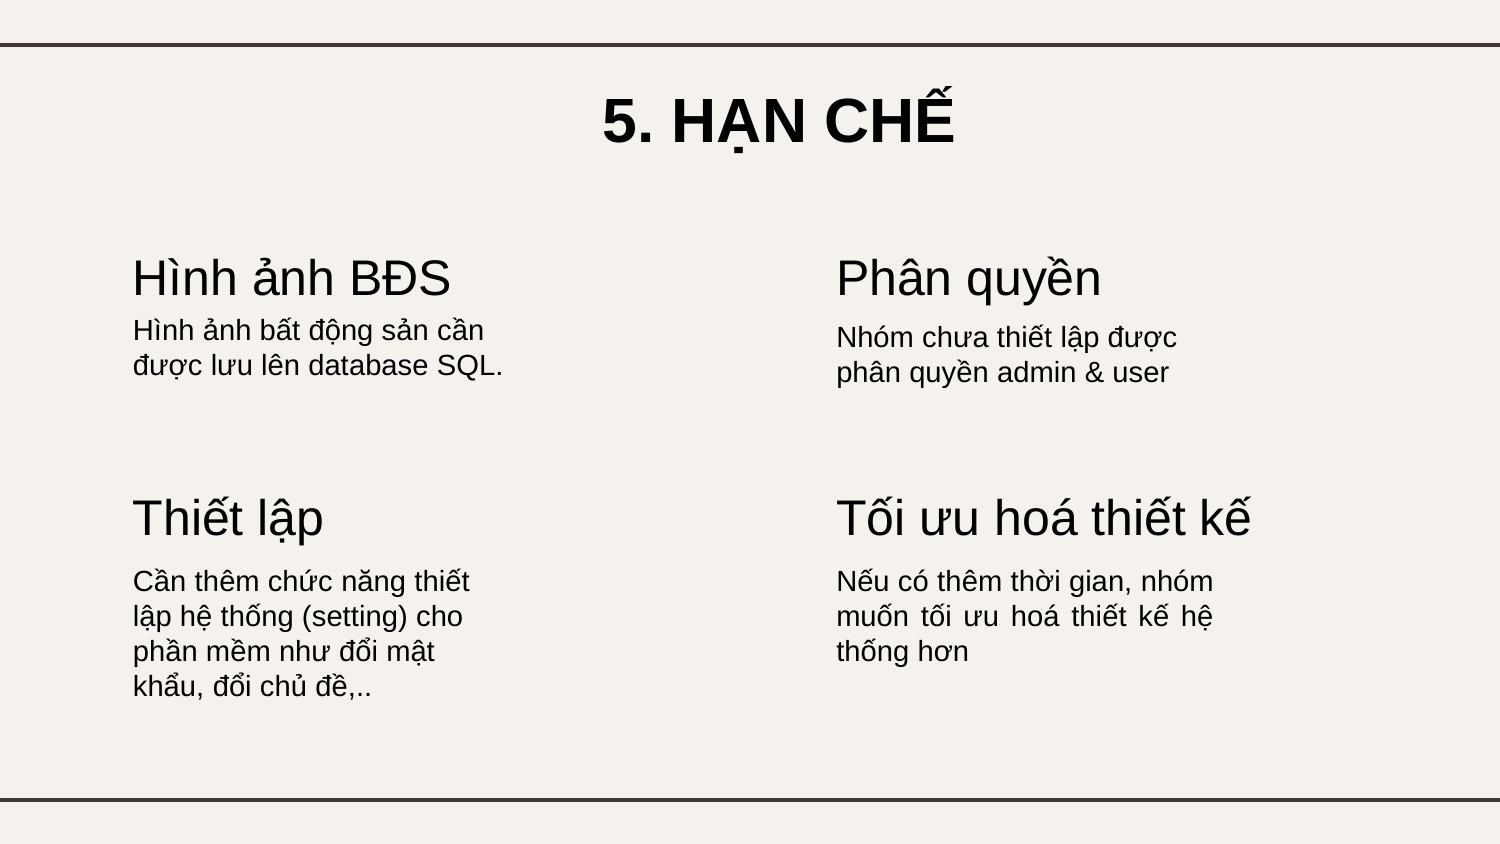

5. HẠN CHẾ
Hình ảnh BĐS
Phân quyền
Hình ảnh bất động sản cần được lưu lên database SQL.
Nhóm chưa thiết lập được phân quyền admin & user
Thiết lập
Tối ưu hoá thiết kế
Nếu có thêm thời gian, nhóm muốn tối ưu hoá thiết kế hệ thống hơn
Cần thêm chức năng thiết lập hệ thống (setting) cho phần mềm như đổi mật khẩu, đổi chủ đề,..